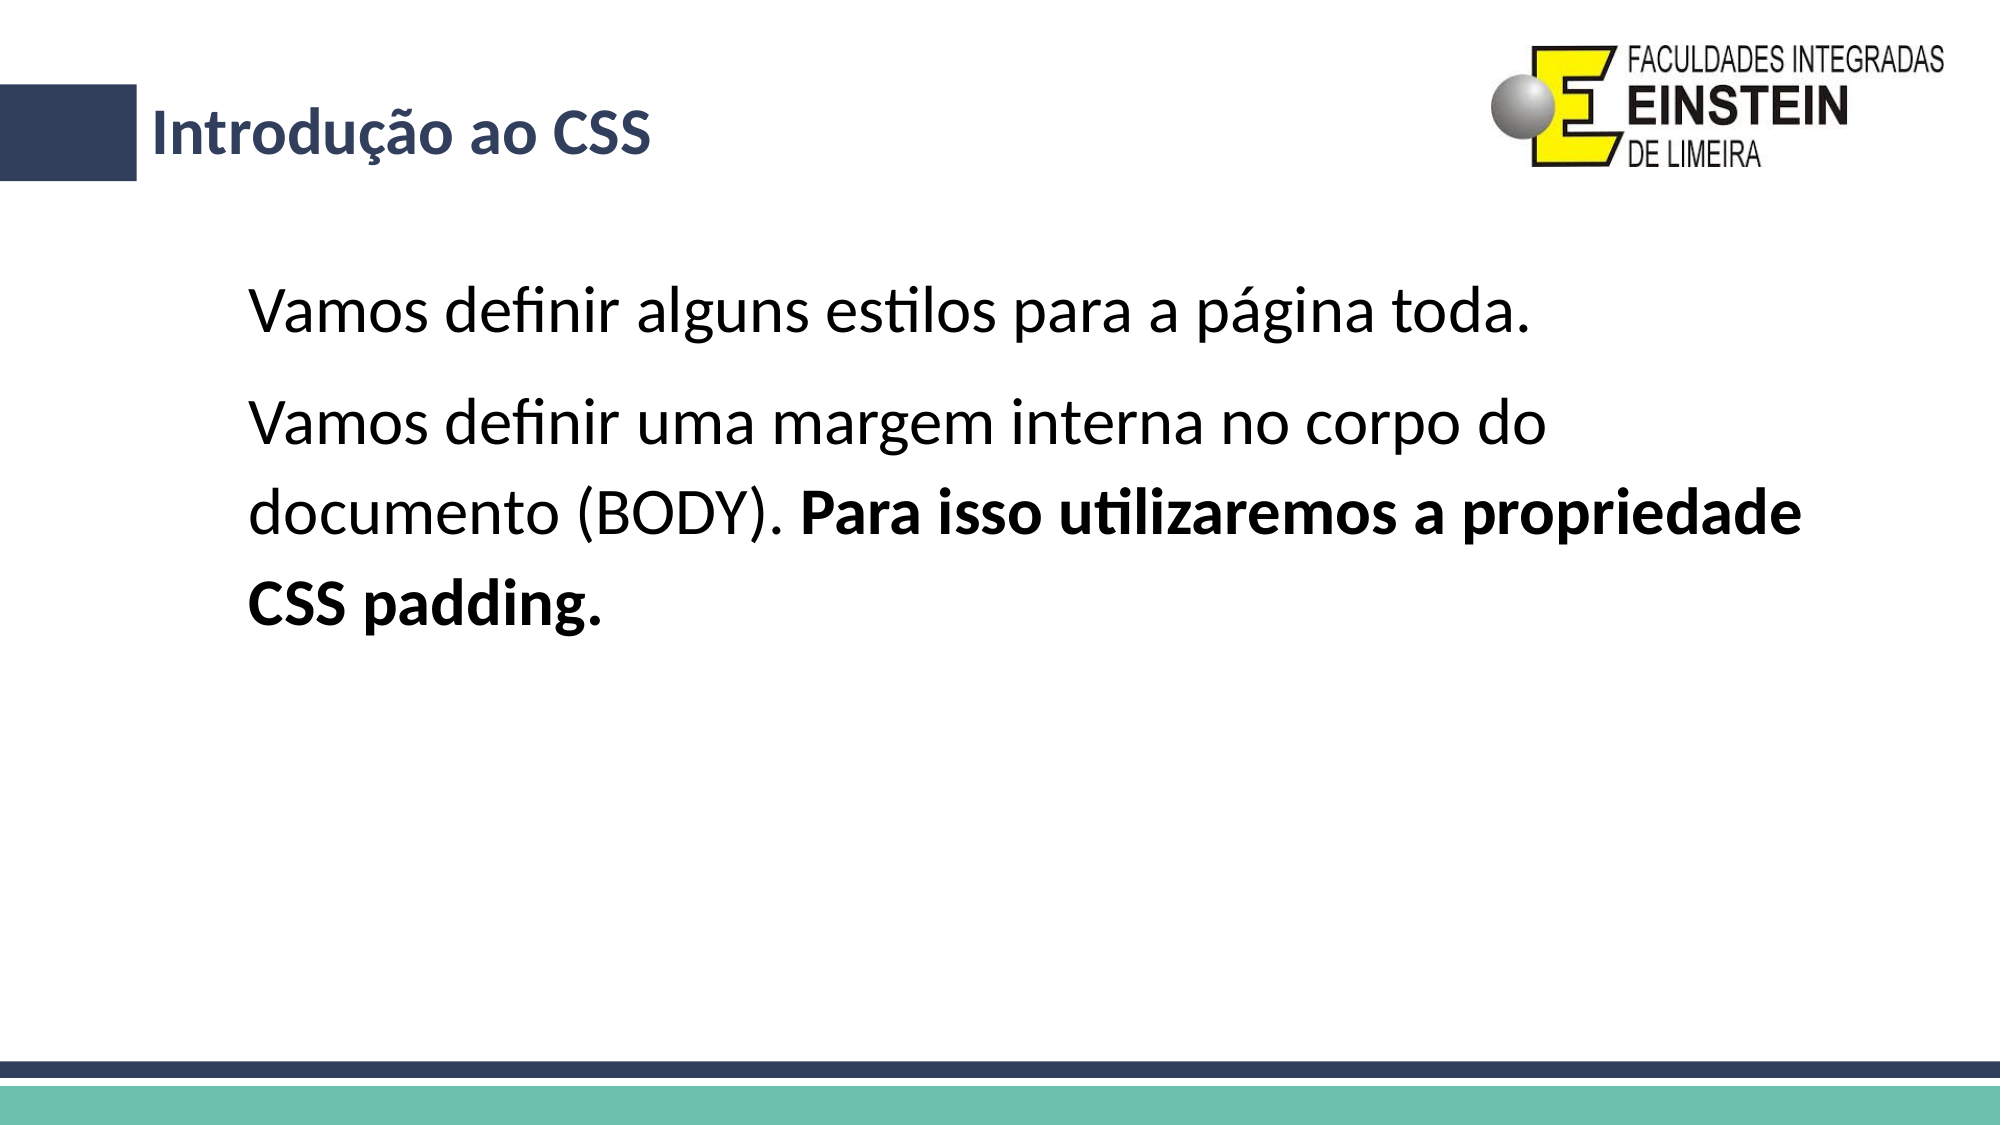

# Introdução ao CSS
Vamos definir alguns estilos para a página toda.
Vamos definir uma margem interna no corpo do documento (BODY). Para isso utilizaremos a propriedade CSS padding.